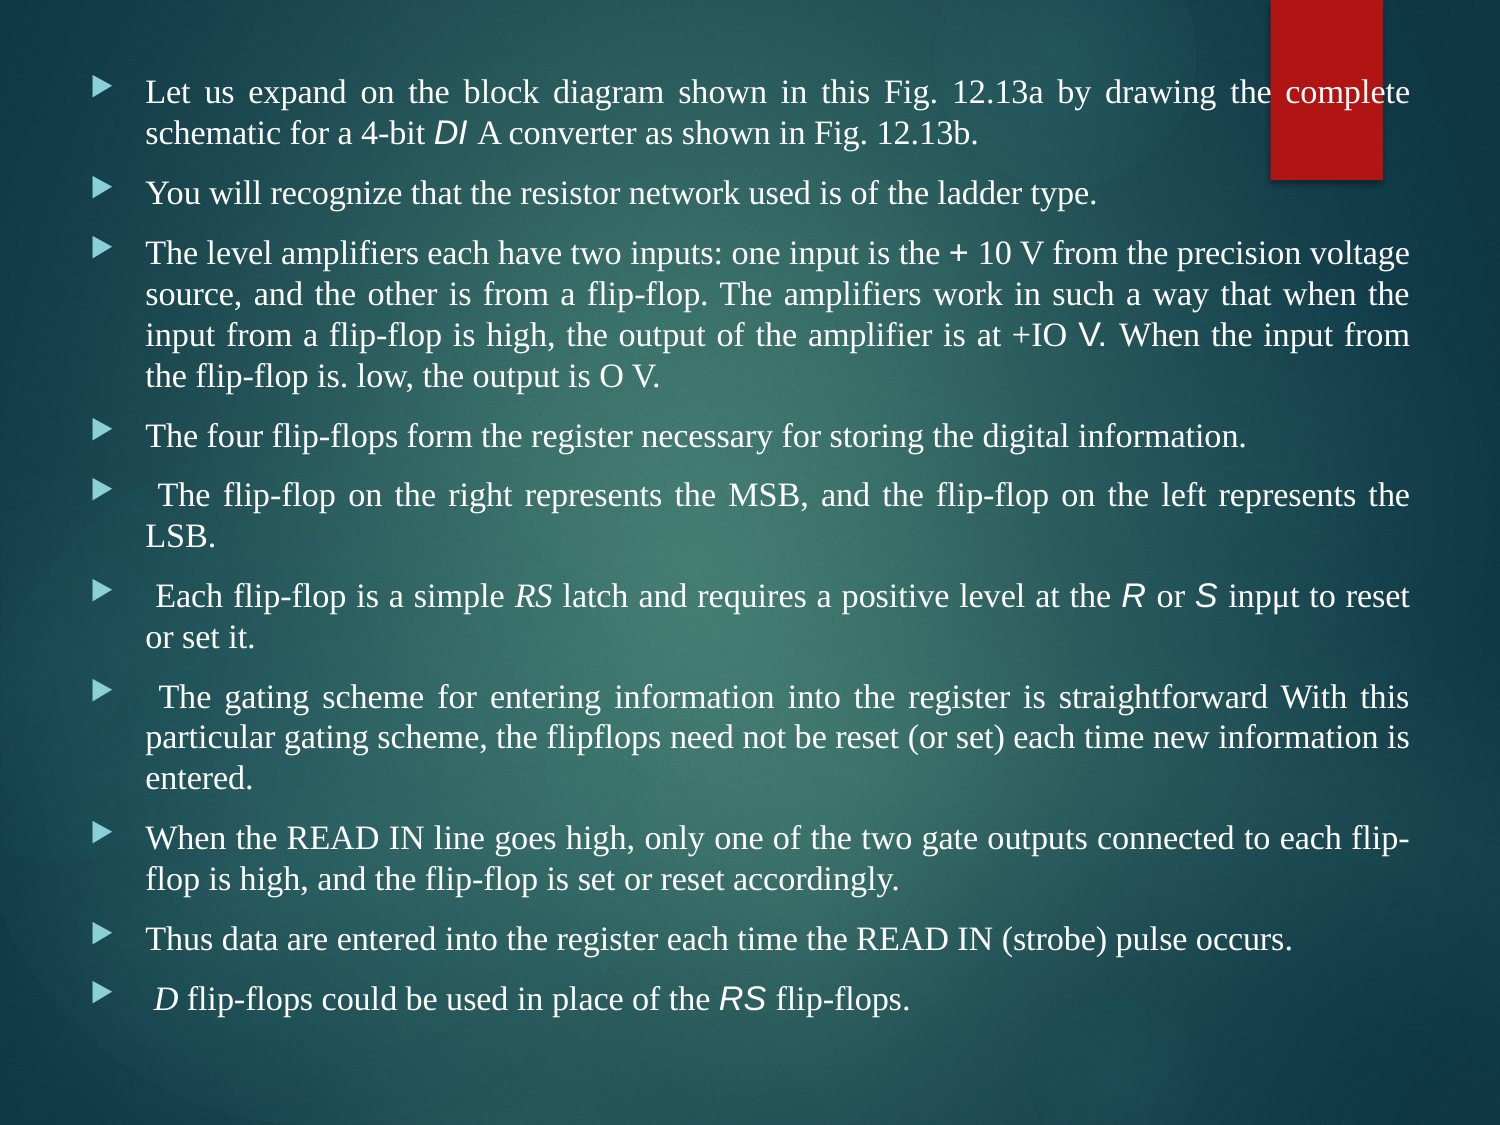

Let us expand on the block diagram shown in this Fig. 12.13a by drawing the complete schematic for a 4-bit DI A converter as shown in Fig. 12.13b.
You will recognize that the resistor network used is of the ladder type.
The level amplifiers each have two inputs: one input is the + 10 V from the precision voltage source, and the other is from a flip-flop. The amplifiers work in such a way that when the input from a flip-flop is high, the output of the amplifier is at +IO V. When the input from the flip-flop is. low, the output is O V.
The four flip-flops form the register necessary for storing the digital information.
 The flip-flop on the right represents the MSB, and the flip-flop on the left represents the LSB.
 Each flip-flop is a simple RS latch and requires a positive level at the R or S inpμt to reset or set it.
 The gating scheme for entering information into the register is straightforward With this particular gating scheme, the flipflops need not be reset (or set) each time new information is entered.
When the READ IN line goes high, only one of the two gate outputs connected to each flip-flop is high, and the flip-flop is set or reset accordingly.
Thus data are entered into the register each time the READ IN (strobe) pulse occurs.
 D flip-flops could be used in place of the RS flip-flops.